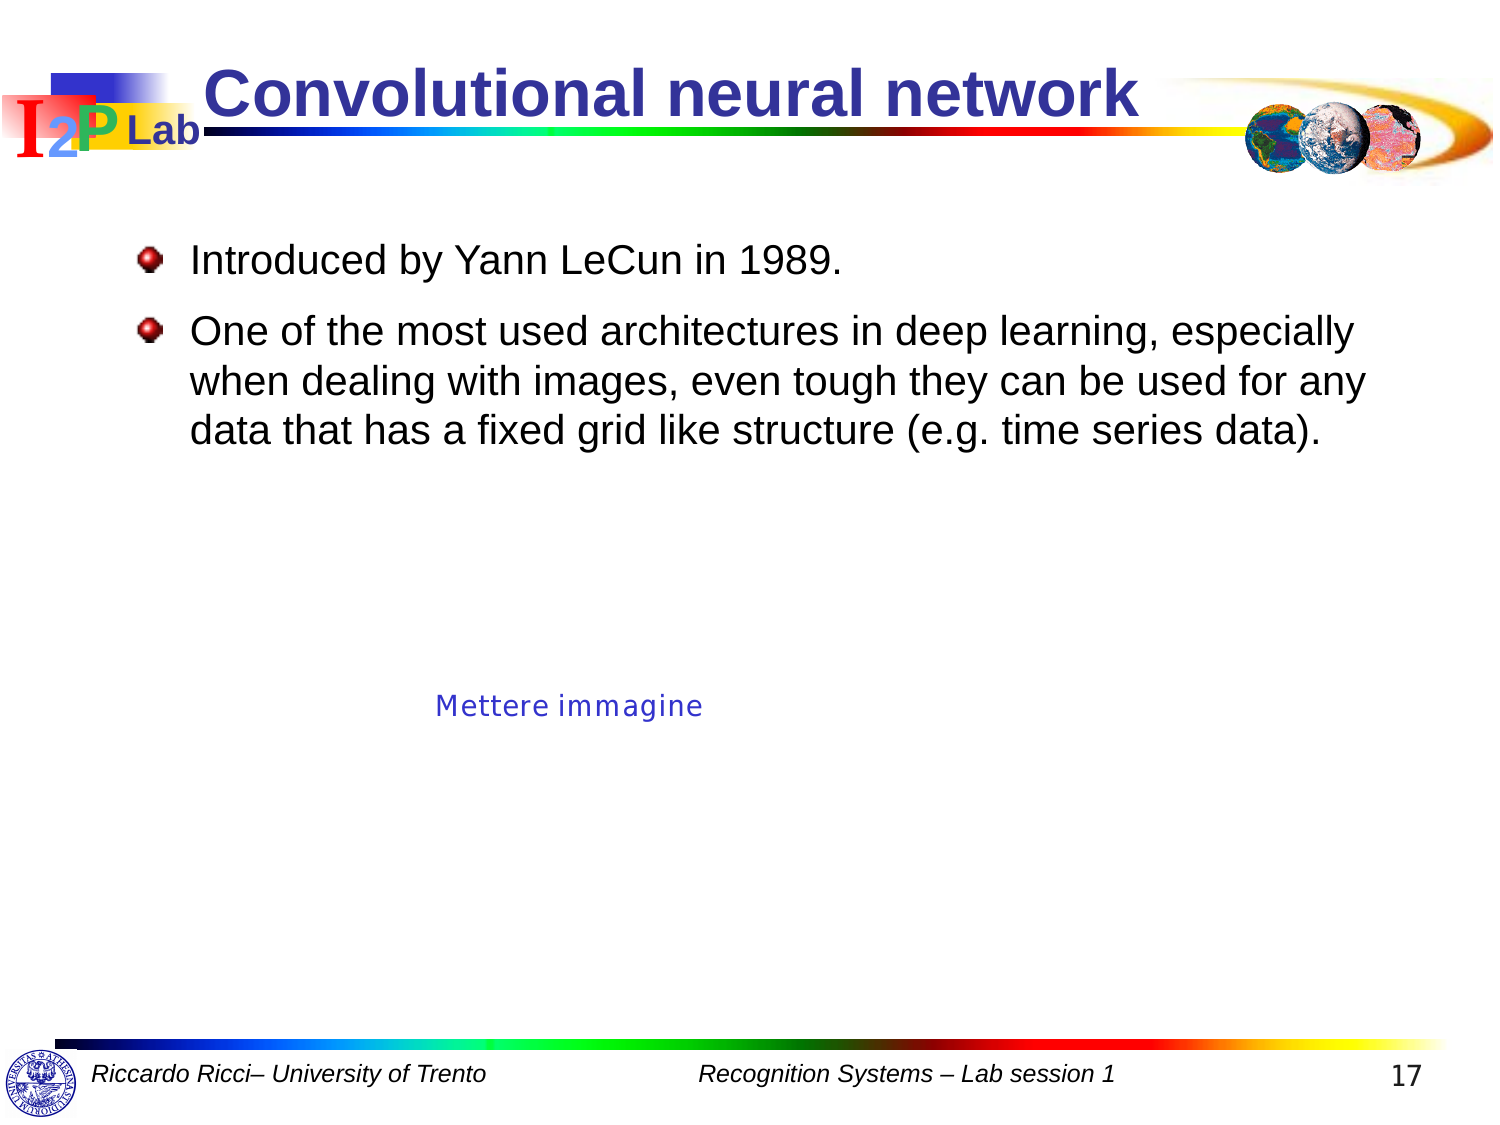

# Convolutional neural network
Introduced by Yann LeCun in 1989.
One of the most used architectures in deep learning, especially when dealing with images, even tough they can be used for any data that has a fixed grid like structure (e.g. time series data).
Mettere immagine
17